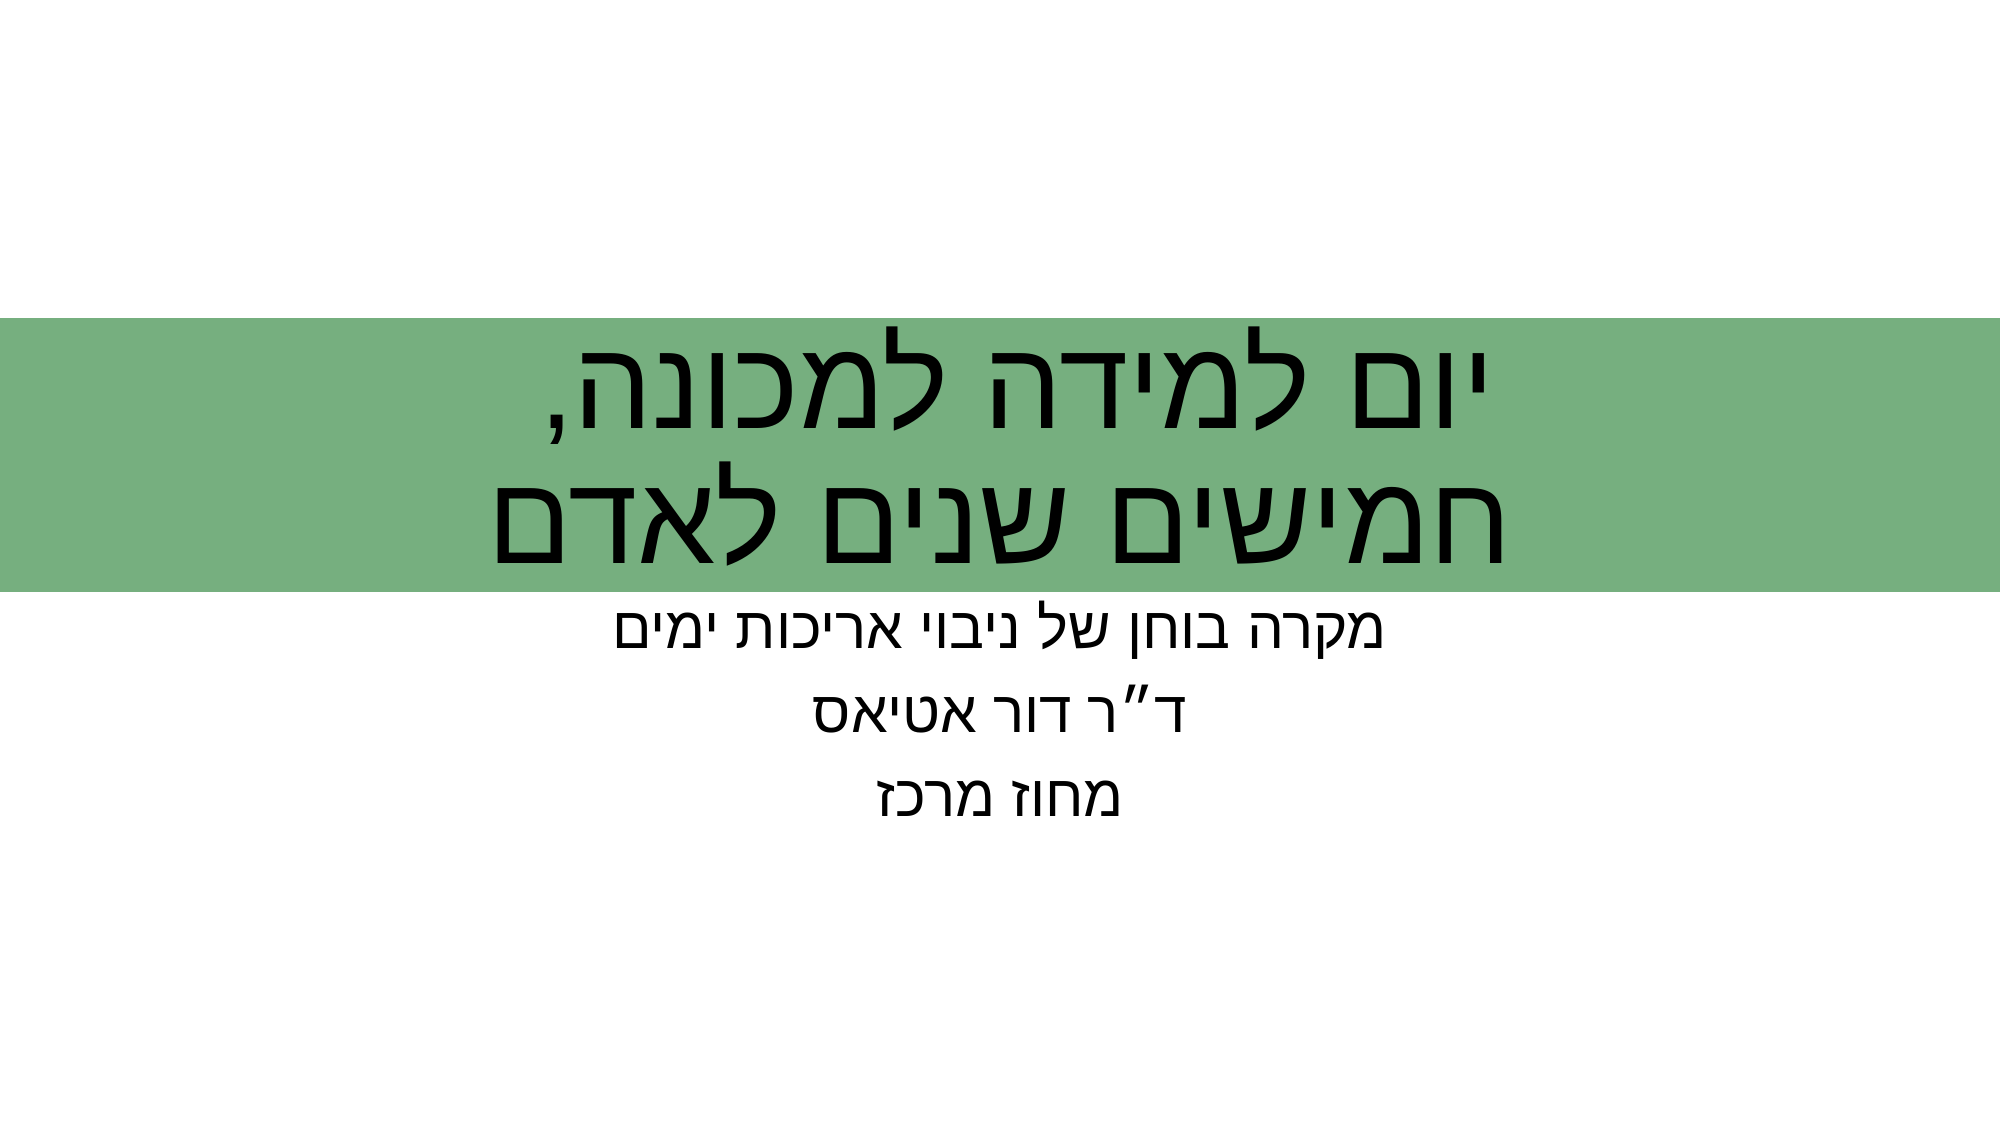

# יום למידה למכונה, חמישים שנים לאדם

מקרה בוחן של ניבוי אריכות ימים
ד״ר דור אטיאס
מחוז מרכז